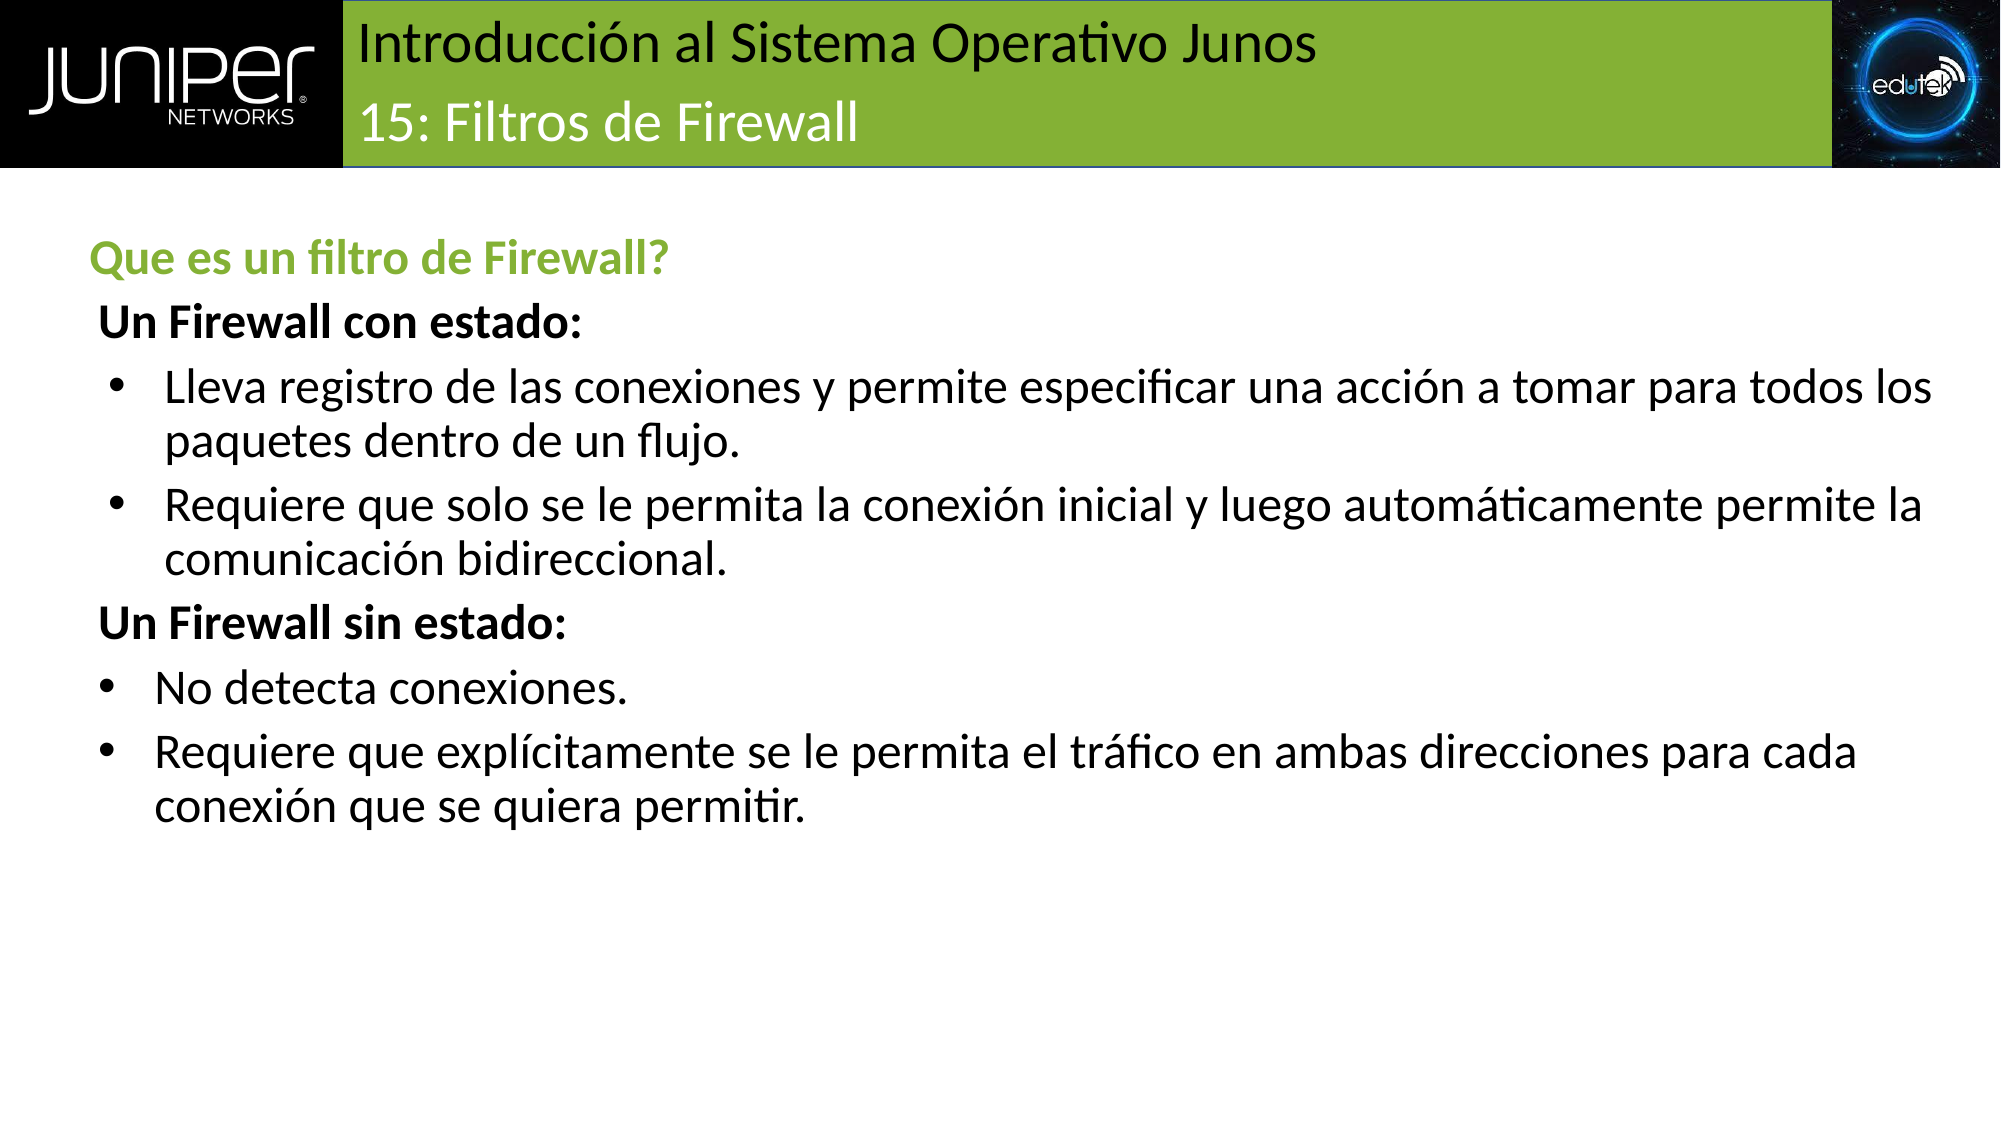

# Introducción al Sistema Operativo Junos
15: Filtros de Firewall
Que es un filtro de Firewall?
Un Firewall con estado:
Lleva registro de las conexiones y permite especificar una acción a tomar para todos los paquetes dentro de un flujo.
Requiere que solo se le permita la conexión inicial y luego automáticamente permite la comunicación bidireccional.
Un Firewall sin estado:
No detecta conexiones.
Requiere que explícitamente se le permita el tráfico en ambas direcciones para cada conexión que se quiera permitir.